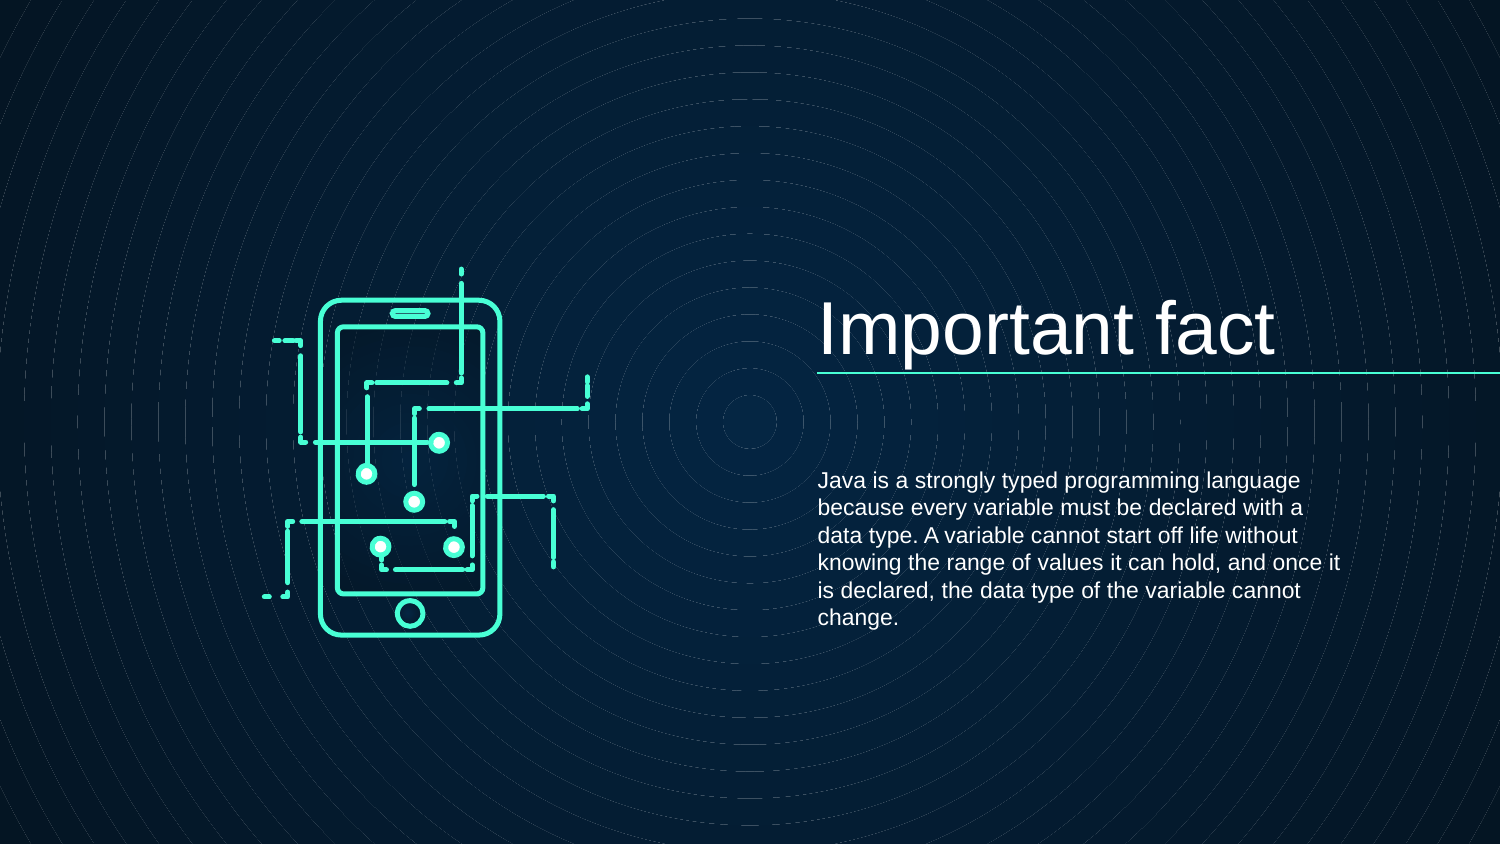

# Important fact

Java is a strongly typed programming language because every variable must be declared with a data type. A variable cannot start off life without knowing the range of values it can hold, and once it is declared, the data type of the variable cannot change.